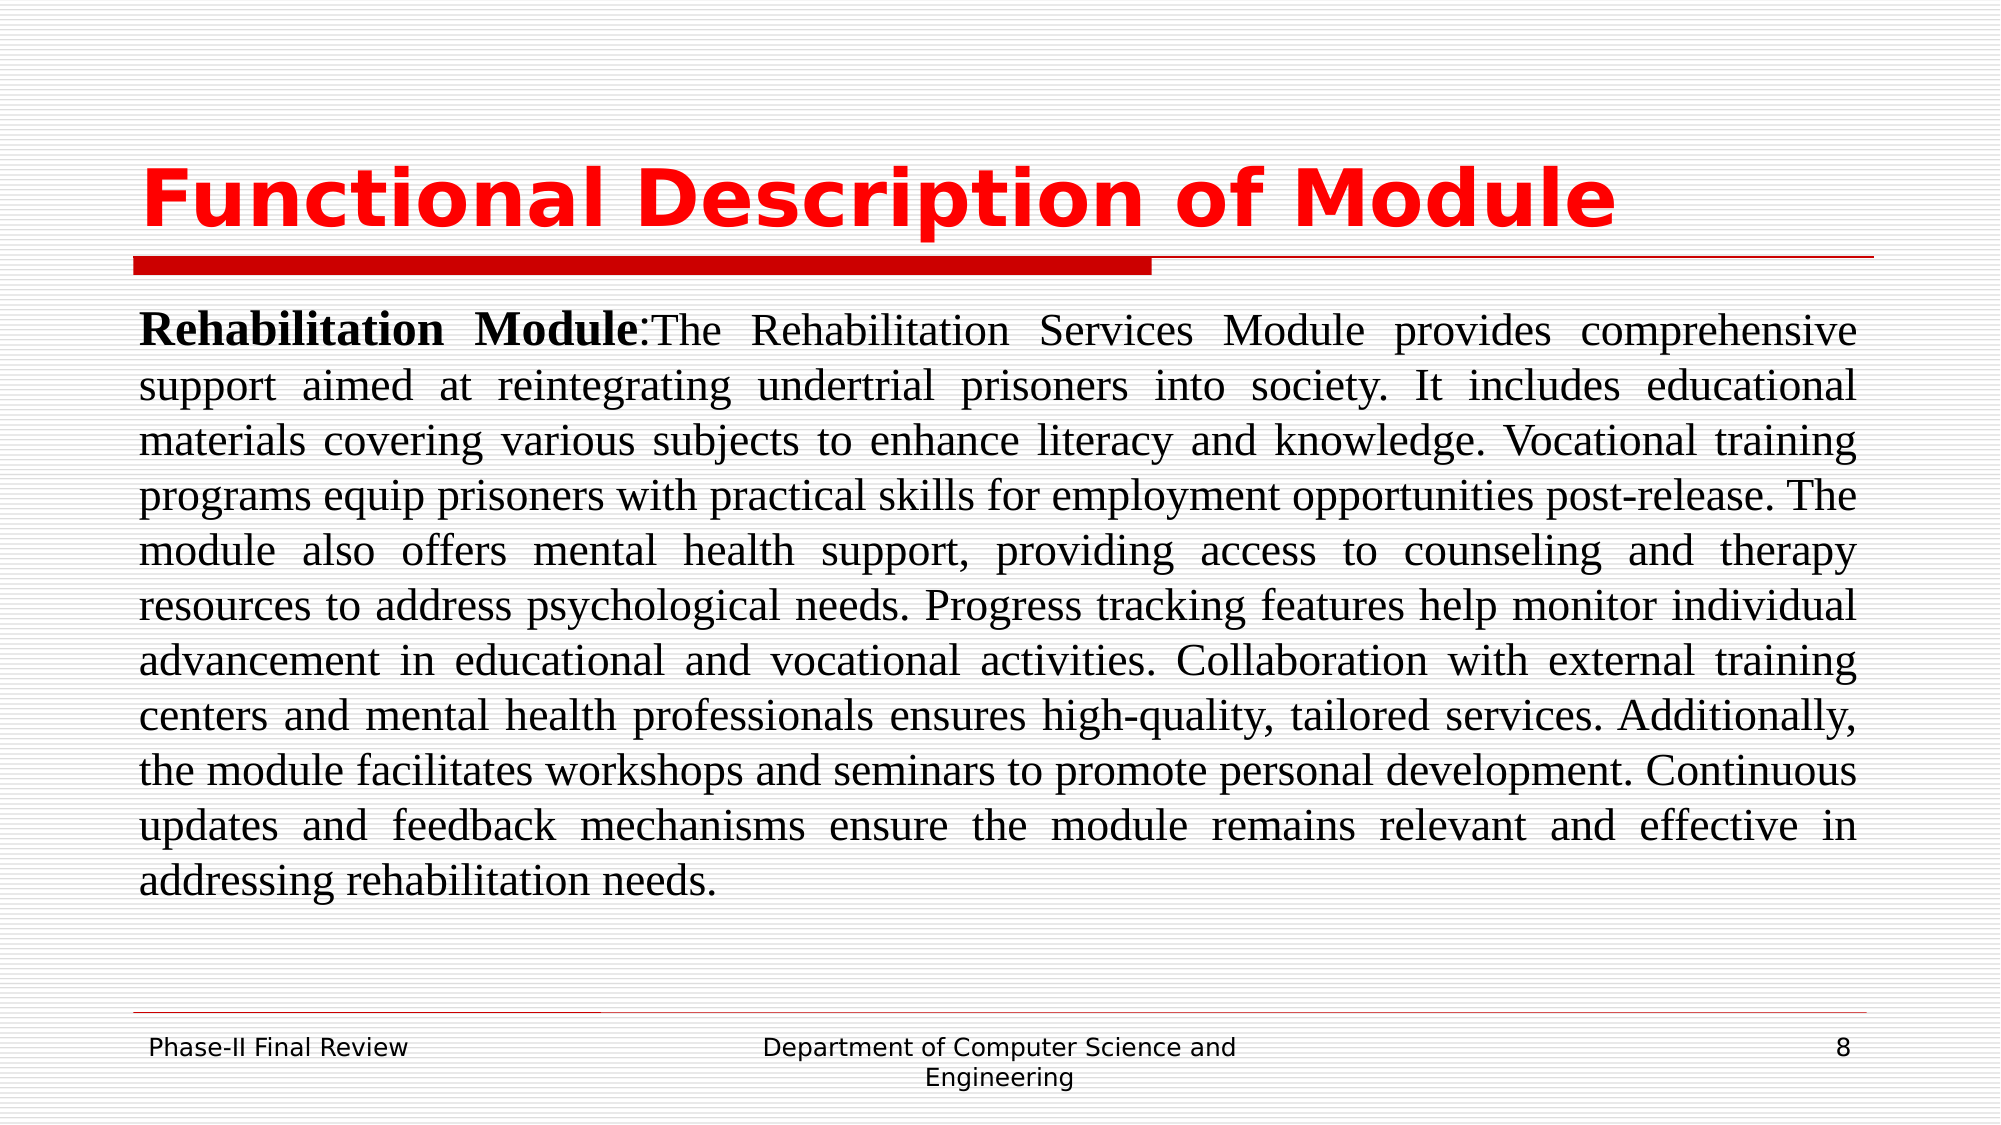

# Functional Description of Module
Rehabilitation Module:The Rehabilitation Services Module provides comprehensive support aimed at reintegrating undertrial prisoners into society. It includes educational materials covering various subjects to enhance literacy and knowledge. Vocational training programs equip prisoners with practical skills for employment opportunities post-release. The module also offers mental health support, providing access to counseling and therapy resources to address psychological needs. Progress tracking features help monitor individual advancement in educational and vocational activities. Collaboration with external training centers and mental health professionals ensures high-quality, tailored services. Additionally, the module facilitates workshops and seminars to promote personal development. Continuous updates and feedback mechanisms ensure the module remains relevant and effective in addressing rehabilitation needs.
Phase-II Final Review
Department of Computer Science and Engineering
8